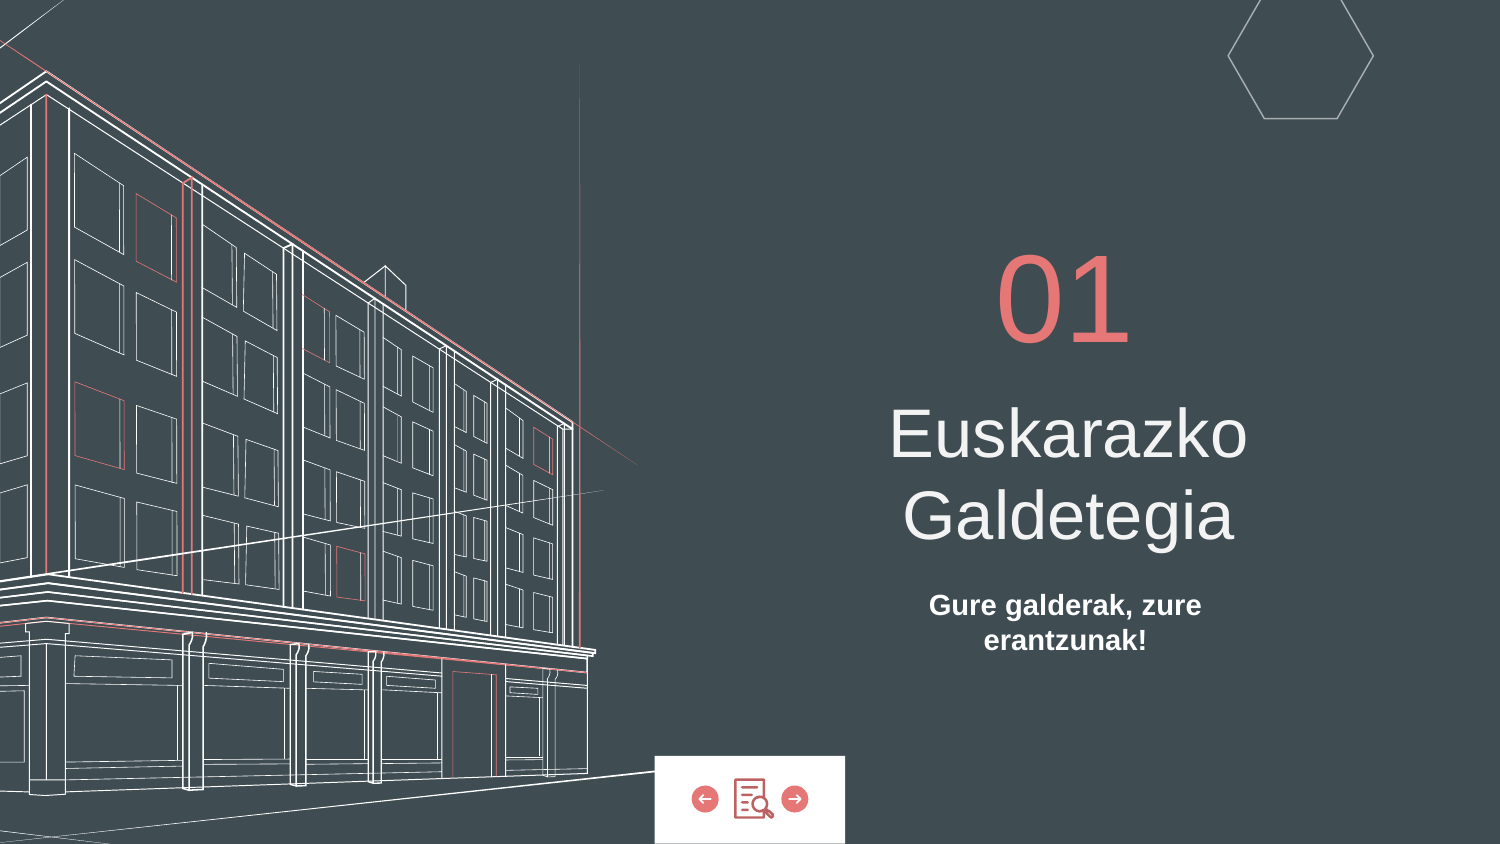

01
# Euskarazko Galdetegia
Gure galderak, zure erantzunak!